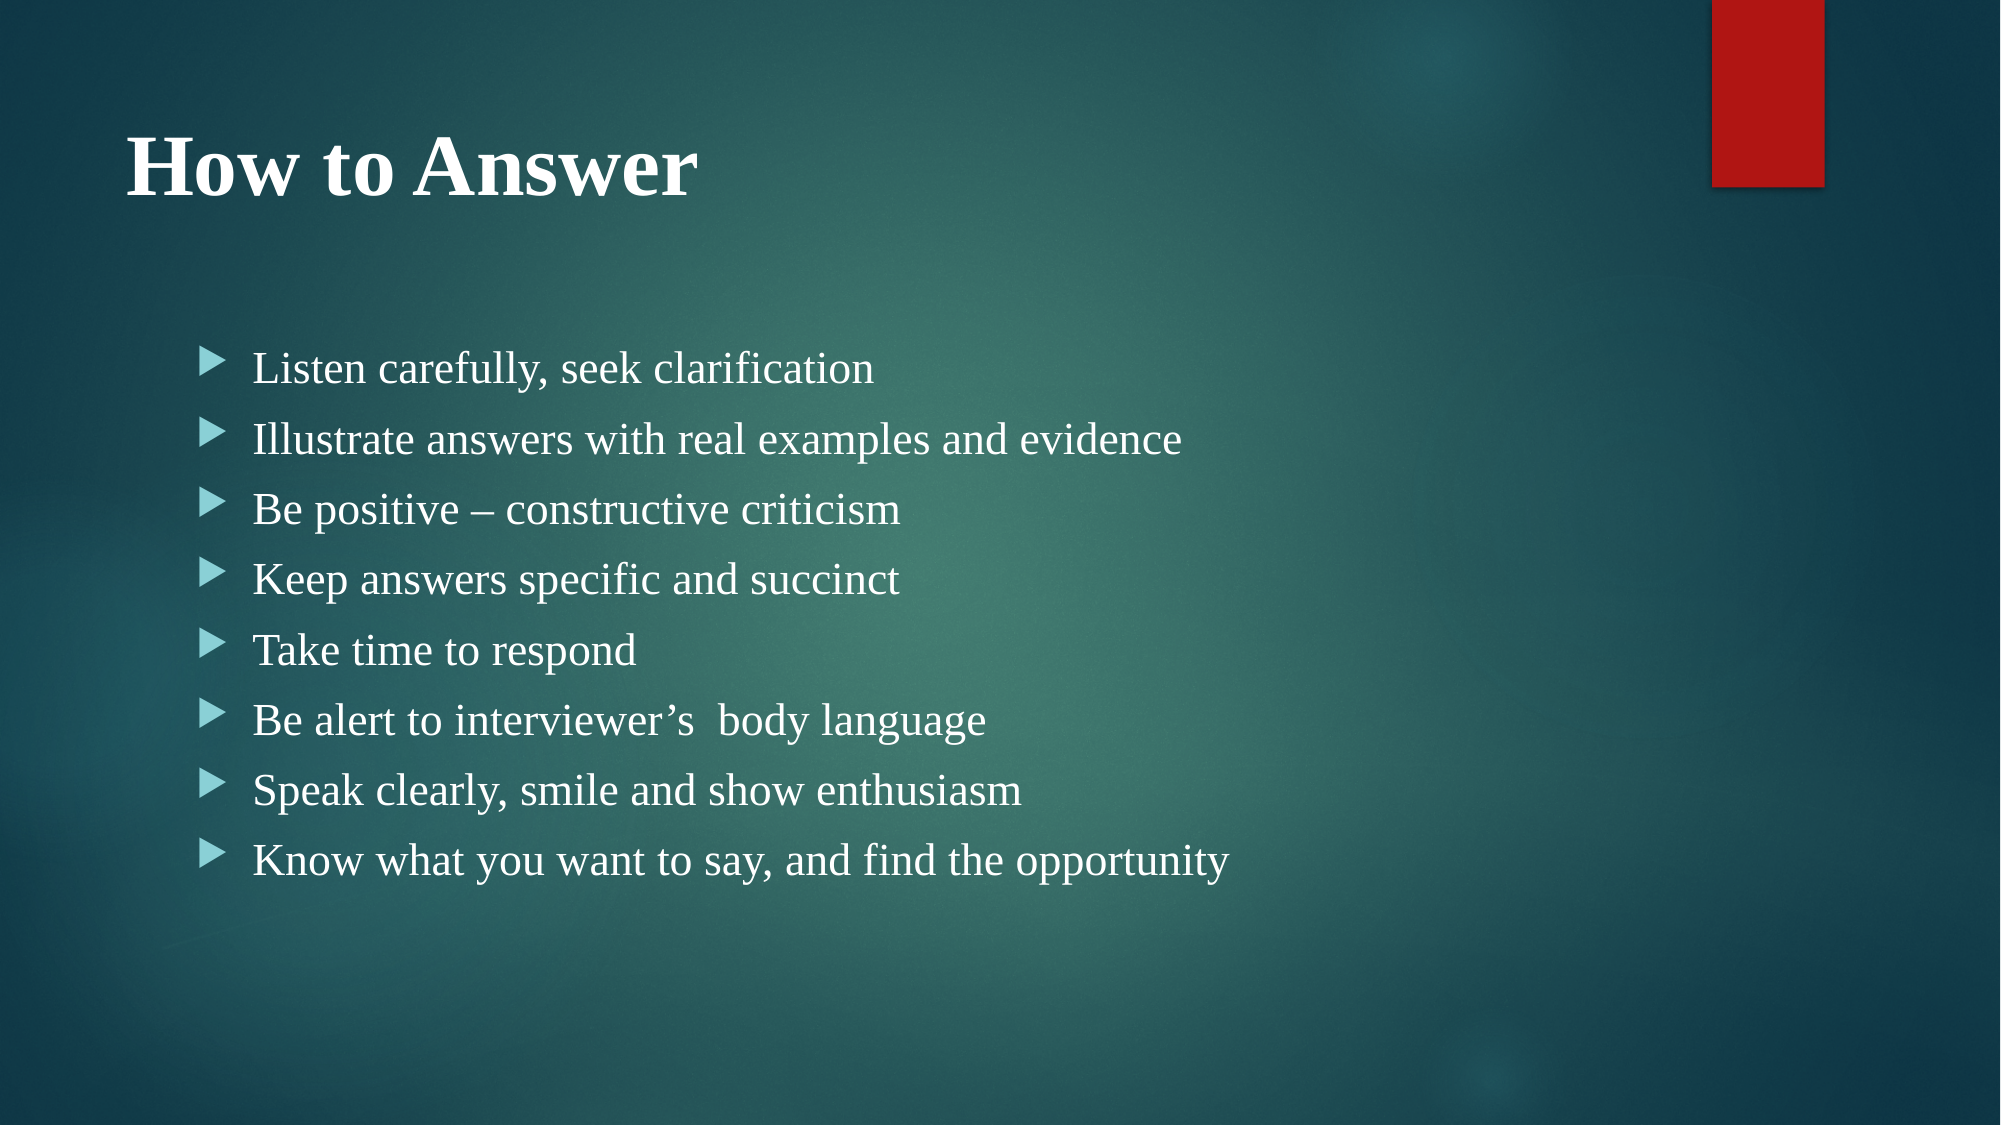

# How to Answer
Listen carefully, seek clarification
Illustrate answers with real examples and evidence
Be positive – constructive criticism
Keep answers specific and succinct
Take time to respond
Be alert to interviewer’s  body language
Speak clearly, smile and show enthusiasm
Know what you want to say, and find the opportunity